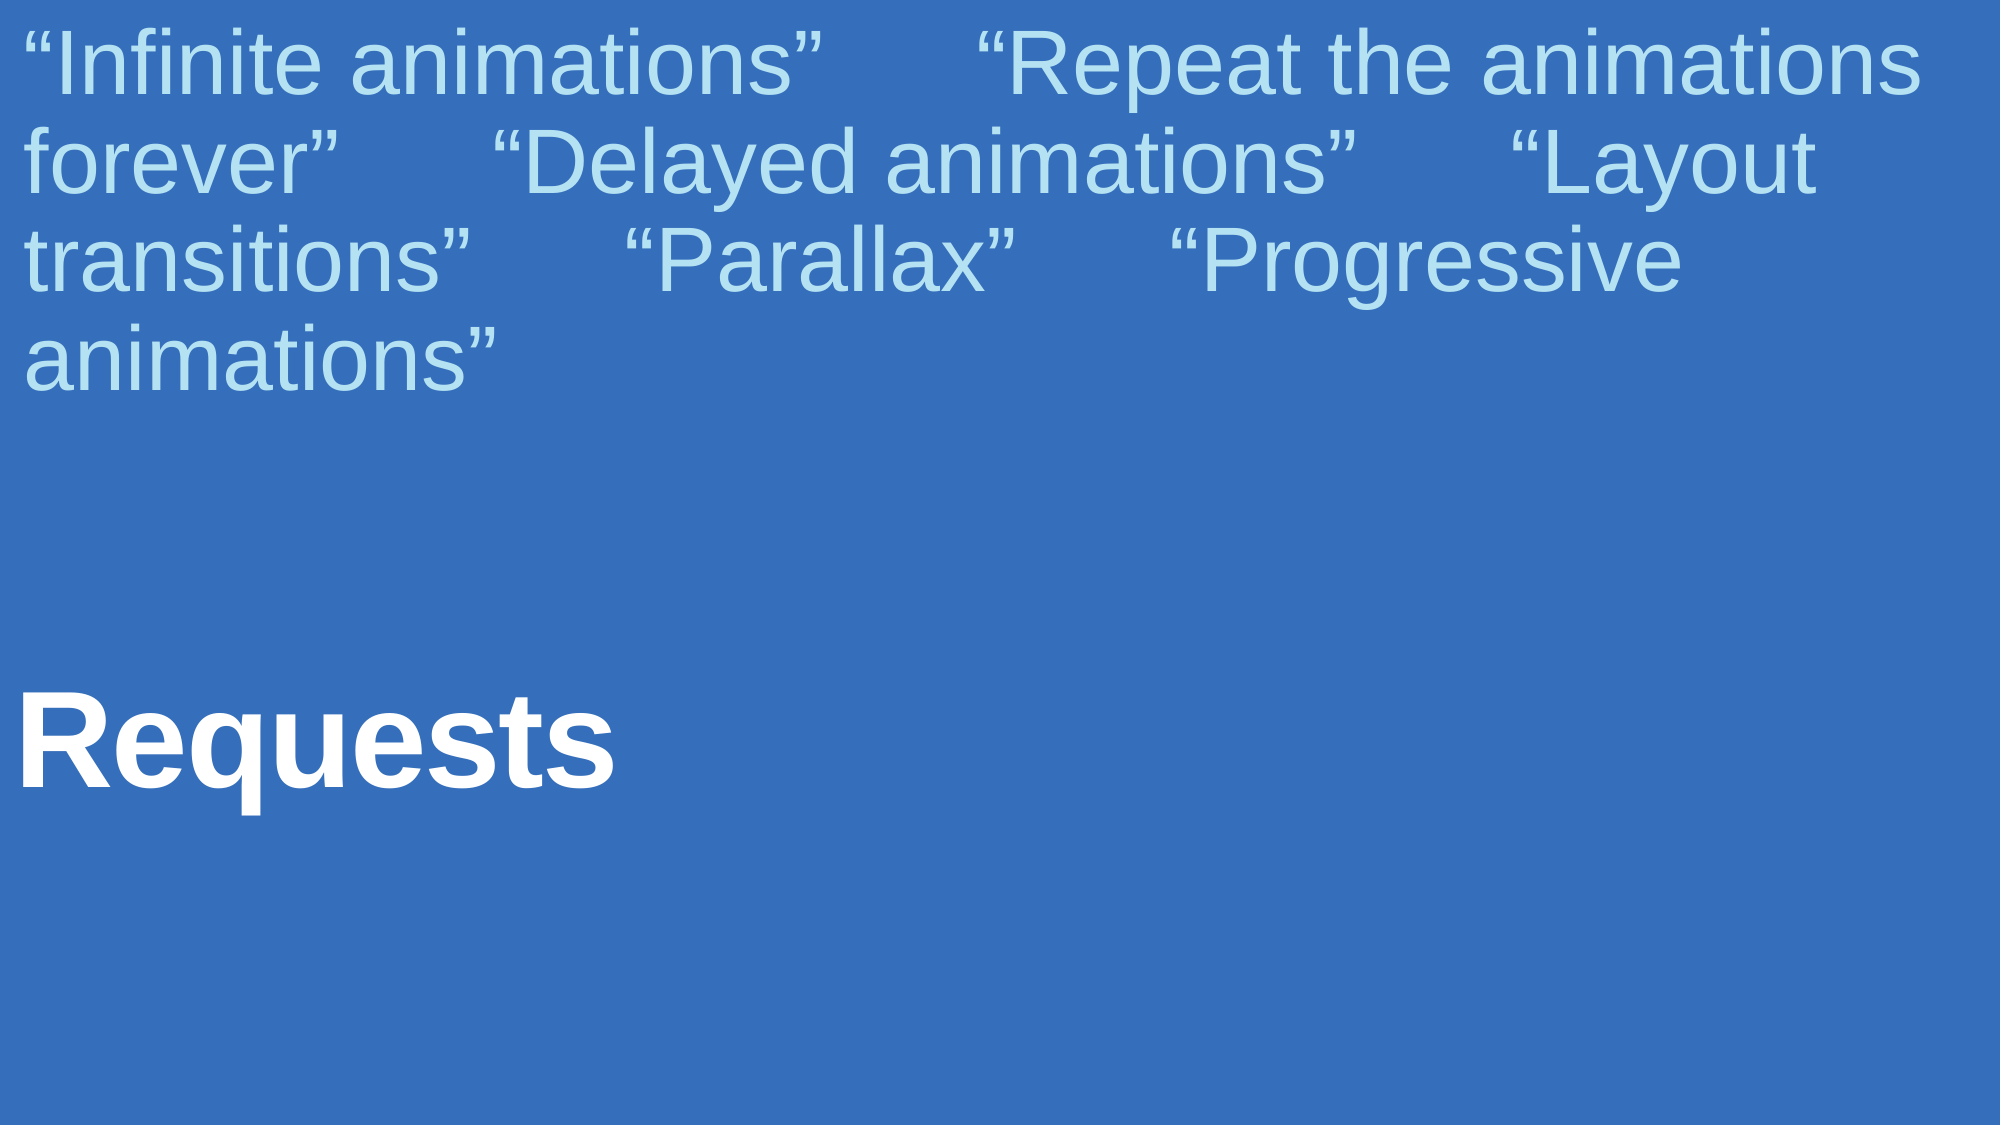

“Infinite animations”      “Repeat the animations forever”      “Delayed animations”      “Layout transitions”      “Parallax”      “Progressive animations”

Requests